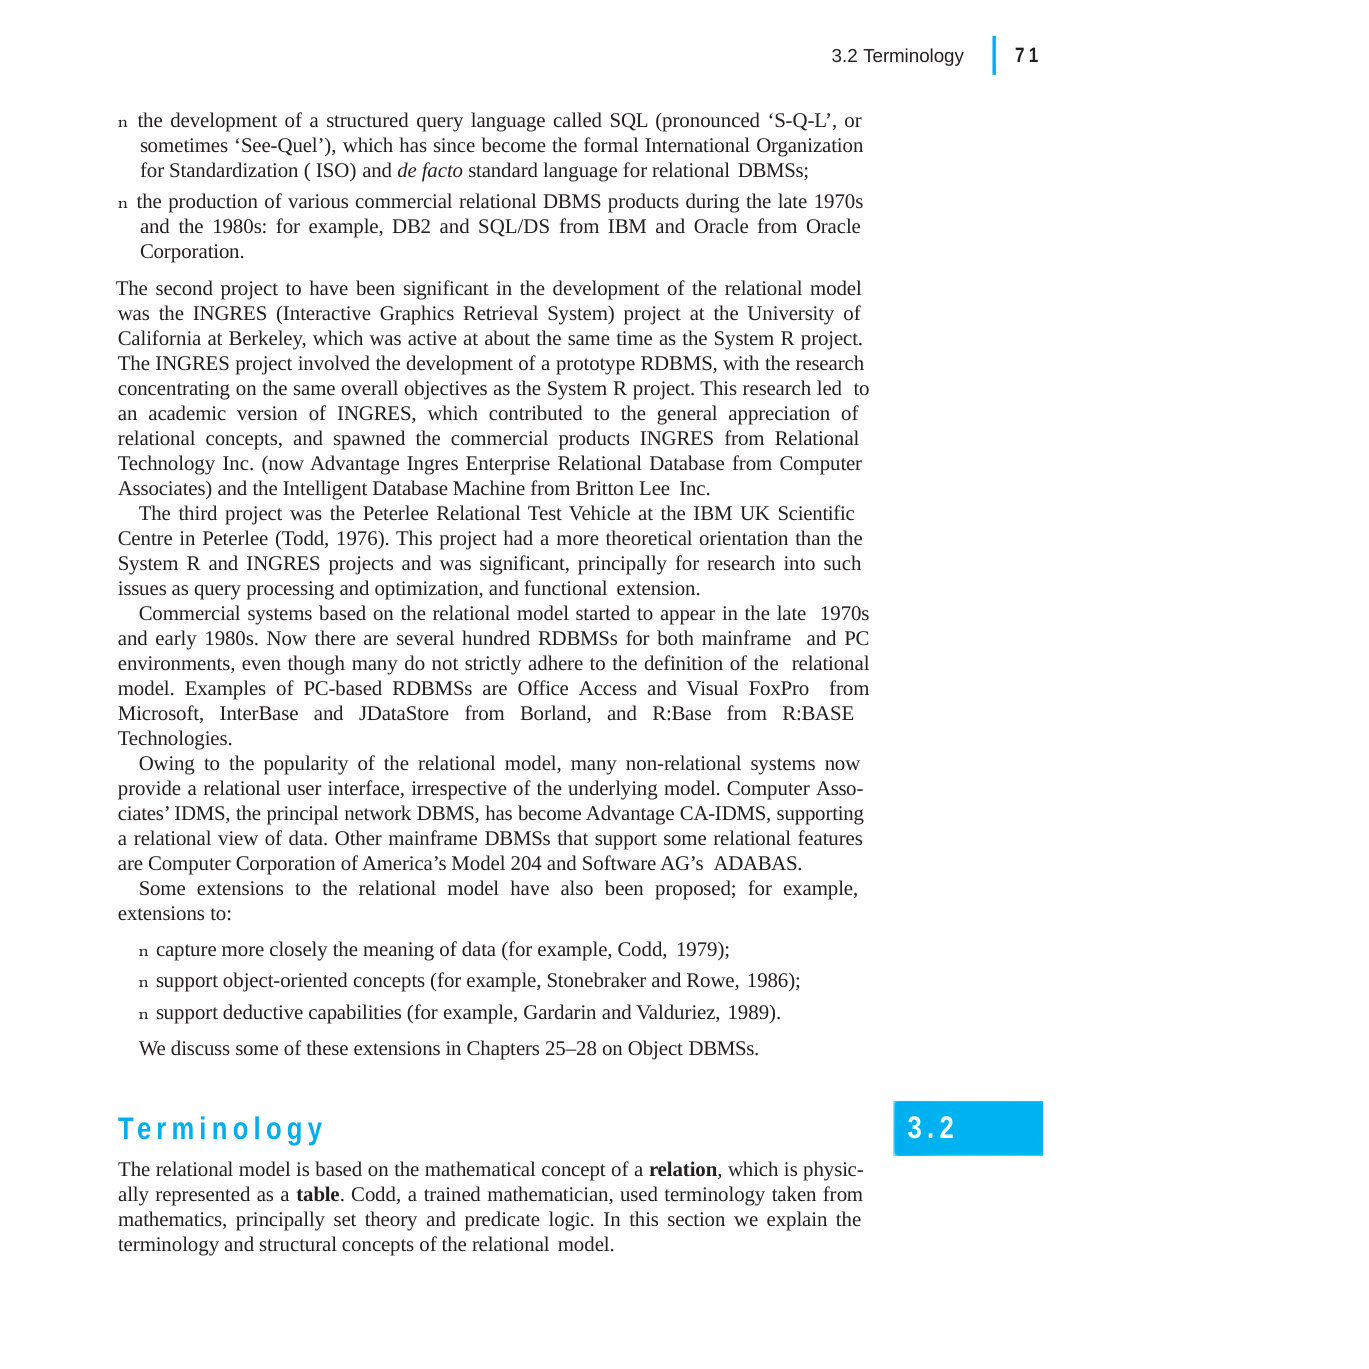

|
71
3.2 Terminology
n the development of a structured query language called SQL (pronounced ‘S-Q-L’, or  sometimes ‘See-Quel’), which has since become the formal International Organization  for Standardization ( ISO) and de facto standard language for relational DBMSs;
n the production of various commercial relational DBMS products during the late 1970s  and the 1980s: for example, DB2 and SQL/DS from IBM and Oracle from Oracle  Corporation.
The second project to have been significant in the development of the relational model  was the INGRES (Interactive Graphics Retrieval System) project at the University of  California at Berkeley, which was active at about the same time as the System R project.  The INGRES project involved the development of a prototype RDBMS, with the research  concentrating on the same overall objectives as the System R project. This research led  to an academic version of INGRES, which contributed to the general appreciation of  relational concepts, and spawned the commercial products INGRES from Relational  Technology Inc. (now Advantage Ingres Enterprise Relational Database from Computer  Associates) and the Intelligent Database Machine from Britton Lee Inc.
The third project was the Peterlee Relational Test Vehicle at the IBM UK Scientific   Centre in Peterlee (Todd, 1976). This project had a more theoretical orientation than the  System R and INGRES projects and was significant, principally for research into such  issues as query processing and optimization, and functional extension.
Commercial systems based on the relational model started to appear in the late  1970s and early 1980s. Now there are several hundred RDBMSs for both mainframe  and PC environments, even though many do not strictly adhere to the definition of the  relational model. Examples of PC-based RDBMSs are Office Access and Visual FoxPro  from Microsoft, InterBase and JDataStore from Borland, and R:Base from R:BASE  Technologies.
Owing to the popularity of the relational model, many non-relational systems now  provide a relational user interface, irrespective of the underlying model. Computer Asso-  ciates’ IDMS, the principal network DBMS, has become Advantage CA-IDMS, supporting  a relational view of data. Other mainframe DBMSs that support some relational features  are Computer Corporation of America’s Model 204 and Software AG’s ADABAS.
Some extensions to the relational model have also been proposed; for example,  extensions to:
n capture more closely the meaning of data (for example, Codd, 1979);
n support object-oriented concepts (for example, Stonebraker and Rowe, 1986);
n support deductive capabilities (for example, Gardarin and Valduriez, 1989).
We discuss some of these extensions in Chapters 25–28 on Object DBMSs.
Terminology
The relational model is based on the mathematical concept of a relation, which is physic-  ally represented as a table. Codd, a trained mathematician, used terminology taken from  mathematics, principally set theory and predicate logic. In this section we explain the  terminology and structural concepts of the relational model.

3.2